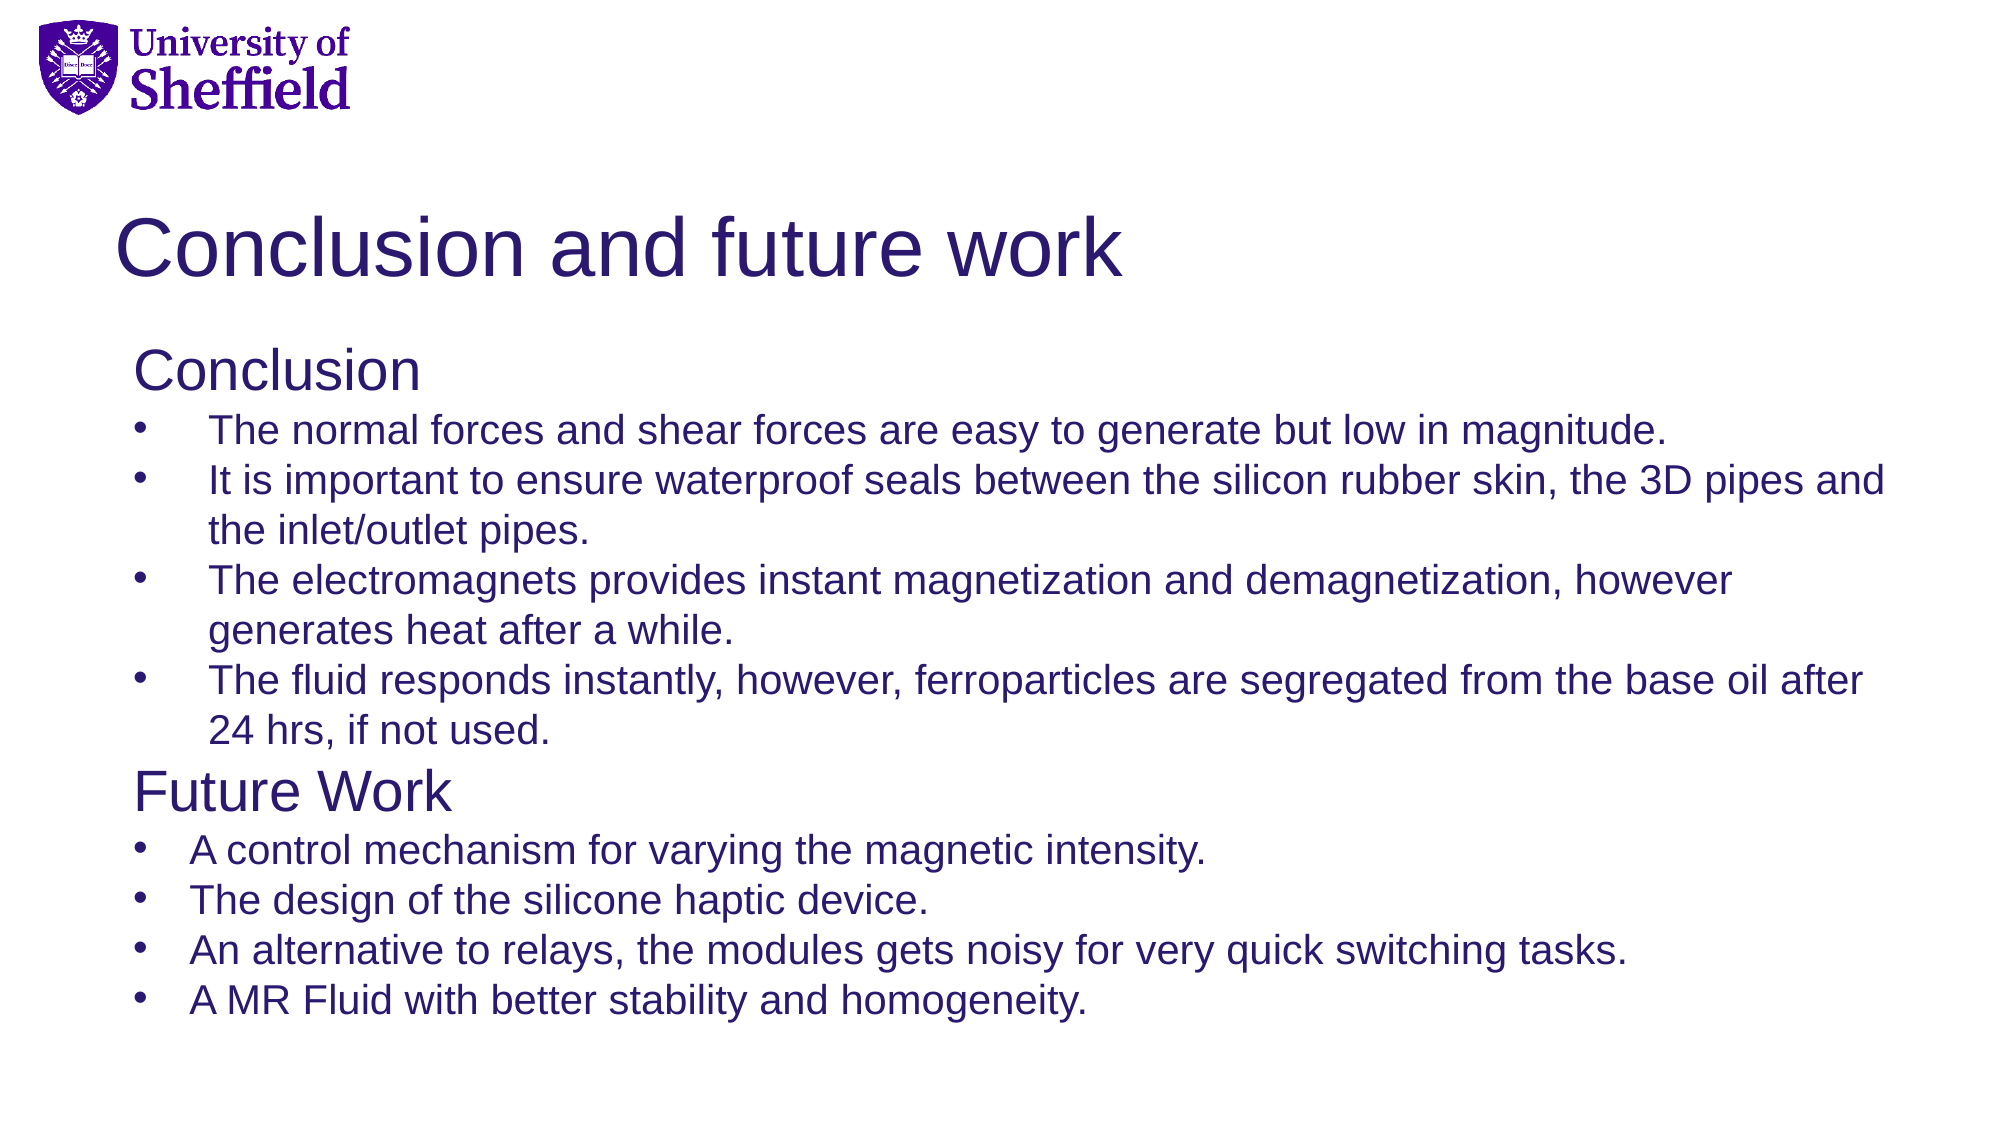

# Conclusion and future work
Conclusion
The normal forces and shear forces are easy to generate but low in magnitude.
It is important to ensure waterproof seals between the silicon rubber skin, the 3D pipes and the inlet/outlet pipes.
The electromagnets provides instant magnetization and demagnetization, however generates heat after a while.
The fluid responds instantly, however, ferroparticles are segregated from the base oil after 24 hrs, if not used.
Future Work
A control mechanism for varying the magnetic intensity.
The design of the silicone haptic device.
An alternative to relays, the modules gets noisy for very quick switching tasks.
A MR Fluid with better stability and homogeneity.